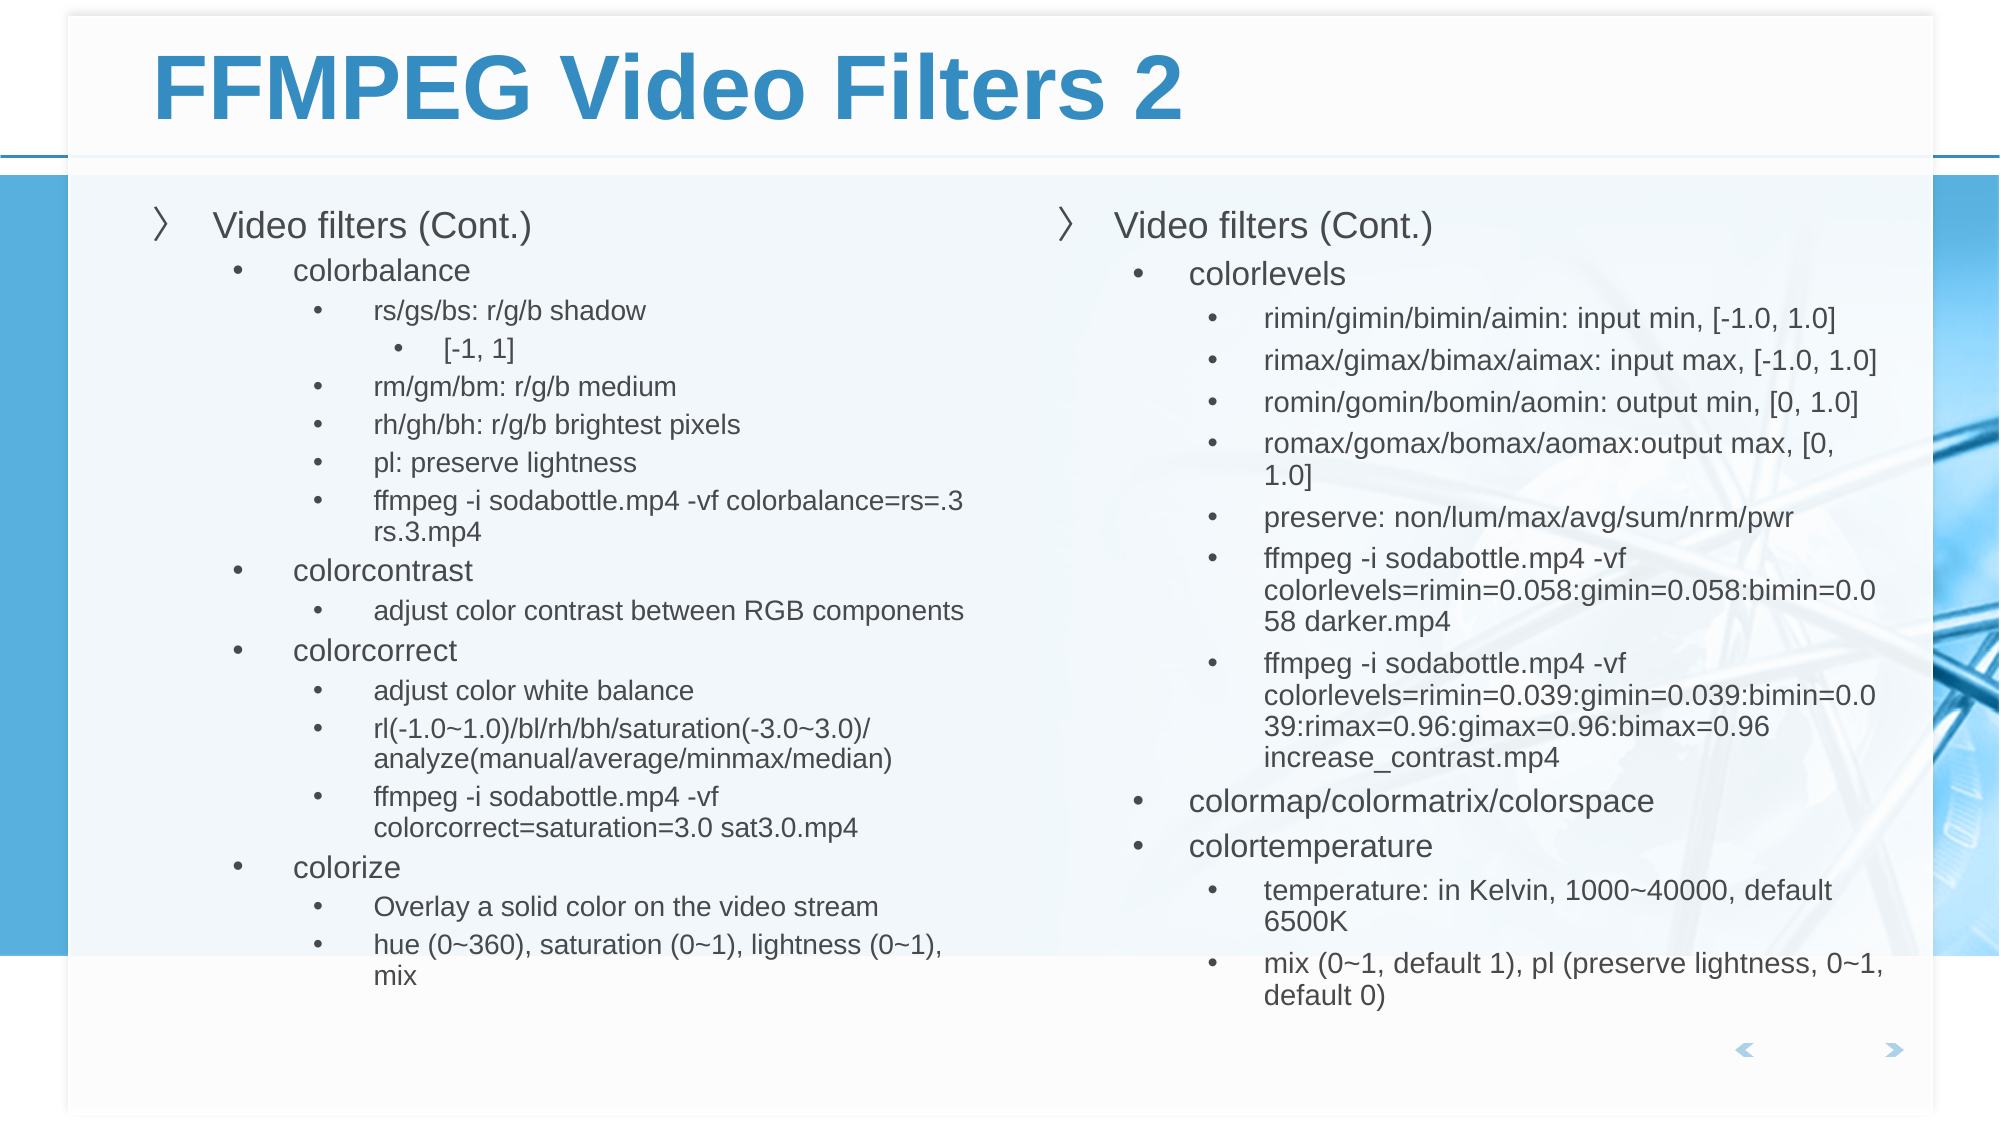

# FFMPEG Video Filters 2
Video filters (Cont.)
colorbalance
rs/gs/bs: r/g/b shadow
[-1, 1]
rm/gm/bm: r/g/b medium
rh/gh/bh: r/g/b brightest pixels
pl: preserve lightness
ffmpeg -i sodabottle.mp4 -vf colorbalance=rs=.3 rs.3.mp4
colorcontrast
adjust color contrast between RGB components
colorcorrect
adjust color white balance
rl(-1.0~1.0)/bl/rh/bh/saturation(-3.0~3.0)/analyze(manual/average/minmax/median)
ffmpeg -i sodabottle.mp4 -vf colorcorrect=saturation=3.0 sat3.0.mp4
colorize
Overlay a solid color on the video stream
hue (0~360), saturation (0~1), lightness (0~1), mix
Video filters (Cont.)
colorlevels
rimin/gimin/bimin/aimin: input min, [-1.0, 1.0]
rimax/gimax/bimax/aimax: input max, [-1.0, 1.0]
romin/gomin/bomin/aomin: output min, [0, 1.0]
romax/gomax/bomax/aomax:output max, [0, 1.0]
preserve: non/lum/max/avg/sum/nrm/pwr
ffmpeg -i sodabottle.mp4 -vf colorlevels=rimin=0.058:gimin=0.058:bimin=0.058 darker.mp4
ffmpeg -i sodabottle.mp4 -vf colorlevels=rimin=0.039:gimin=0.039:bimin=0.039:rimax=0.96:gimax=0.96:bimax=0.96 increase_contrast.mp4
colormap/colormatrix/colorspace
colortemperature
temperature: in Kelvin, 1000~40000, default 6500K
mix (0~1, default 1), pl (preserve lightness, 0~1, default 0)